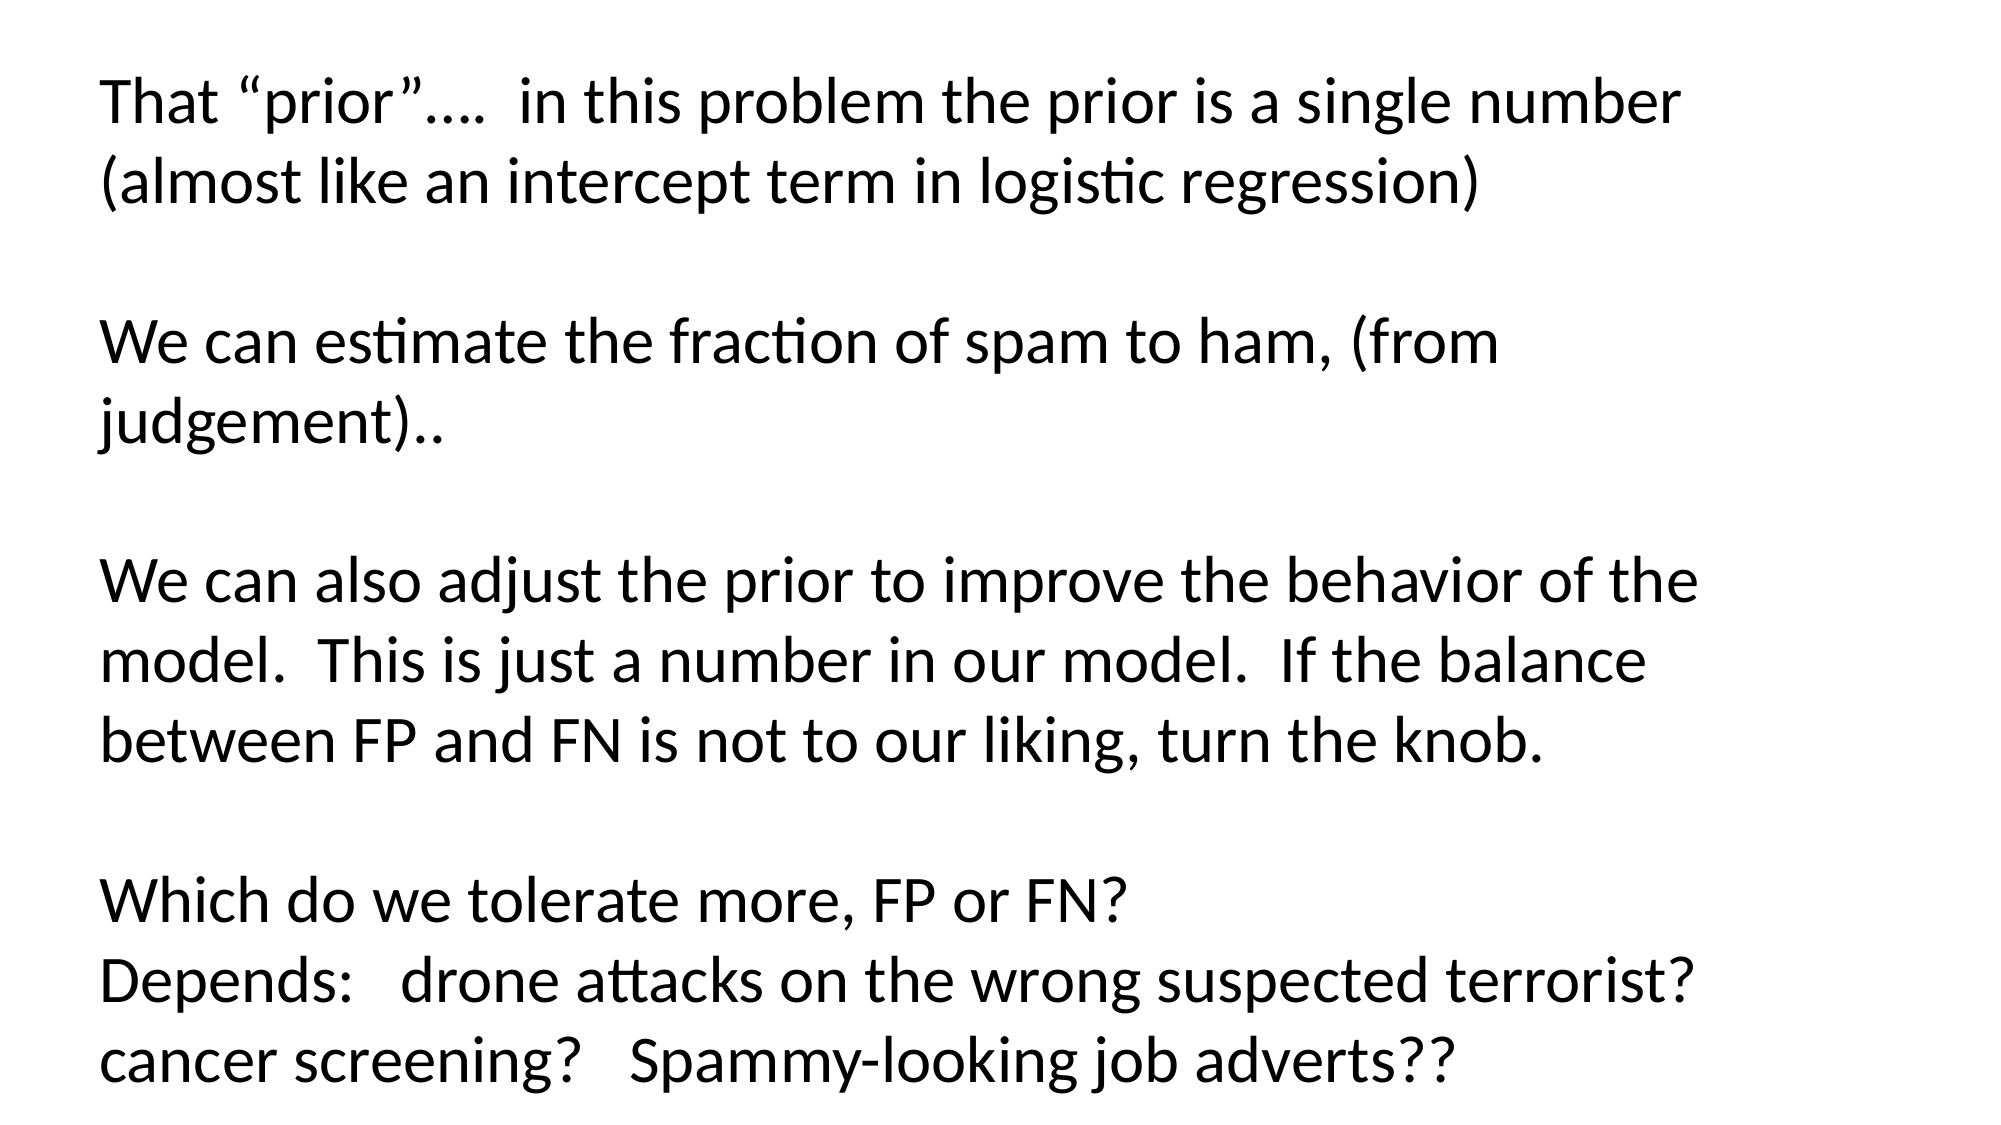

That “prior”….  in this problem the prior is a single number (almost like an intercept term in logistic regression)

We can estimate the fraction of spam to ham, (from judgement)..

We can also adjust the prior to improve the behavior of the model.  This is just a number in our model.  If the balance between FP and FN is not to our liking, turn the knob.

Which do we tolerate more, FP or FN?
Depends:   drone attacks on the wrong suspected terrorist?
cancer screening?   Spammy-looking job adverts??